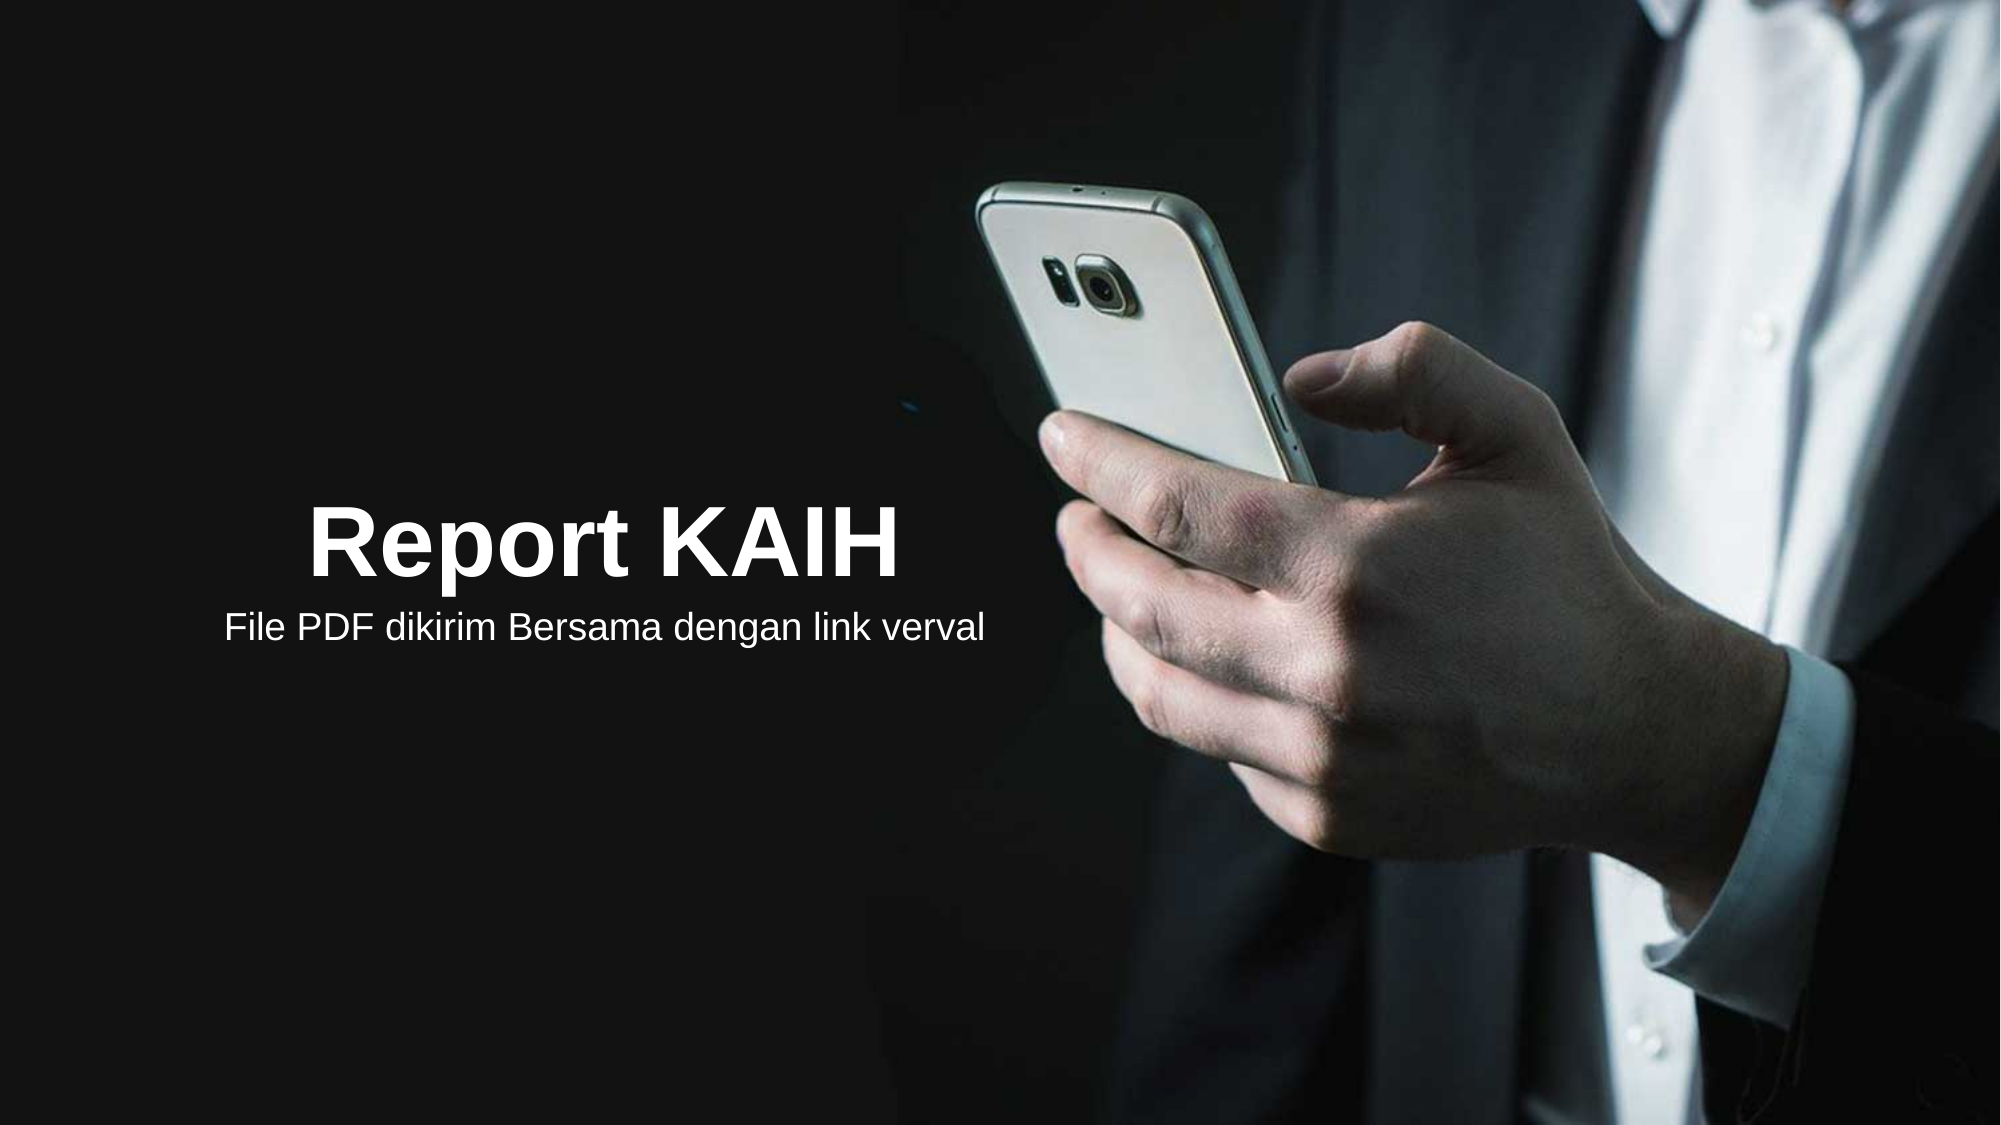

Report KAIH
File PDF dikirim Bersama dengan link verval